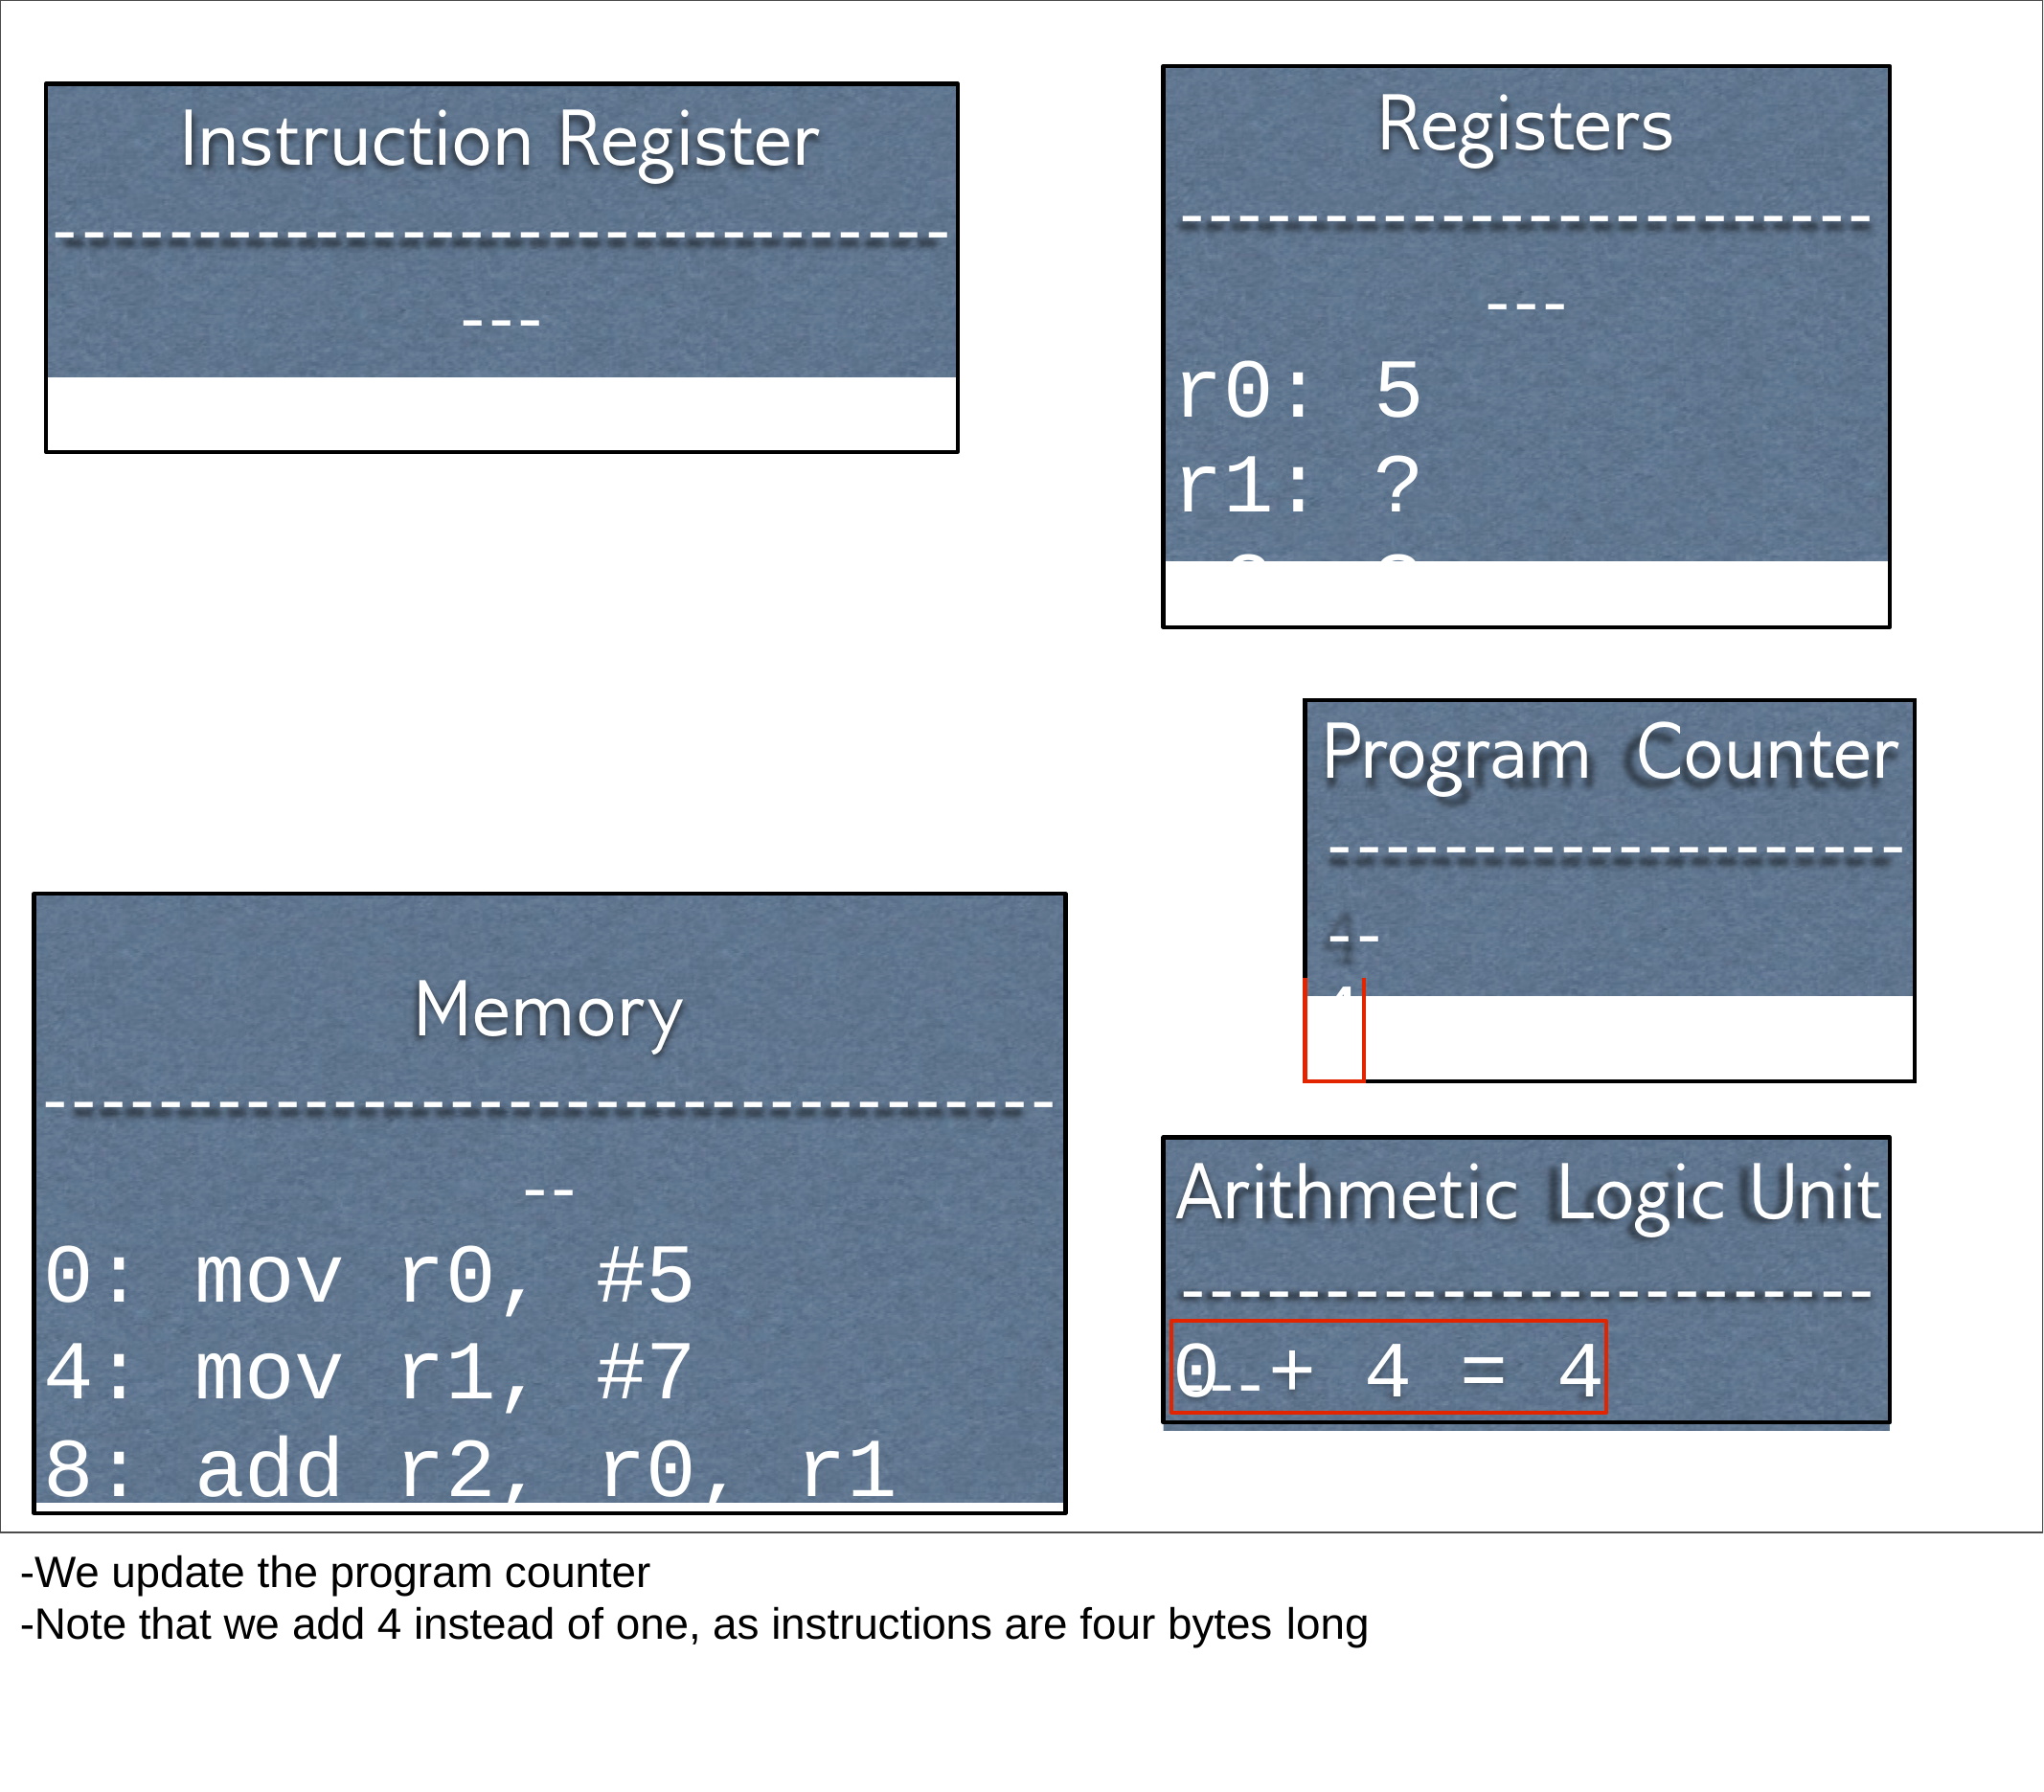

Registers
---------------------------
r0: 5
r1: ?
r2: ?

Instruction Register
----------------------------------
mov r0, #5
| Program Counter ---------------------- |  |
| --- | --- |
| 4 |  |

Memory
-------------------------------------
0: mov r0, #5
4: mov r1, #7
8: add r2, r0, r1

Arithmetic	Logic	Unit
---------------------------
0 + 4 = 4

-We update the program counter
-Note that we add 4 instead of one, as instructions are four bytes long